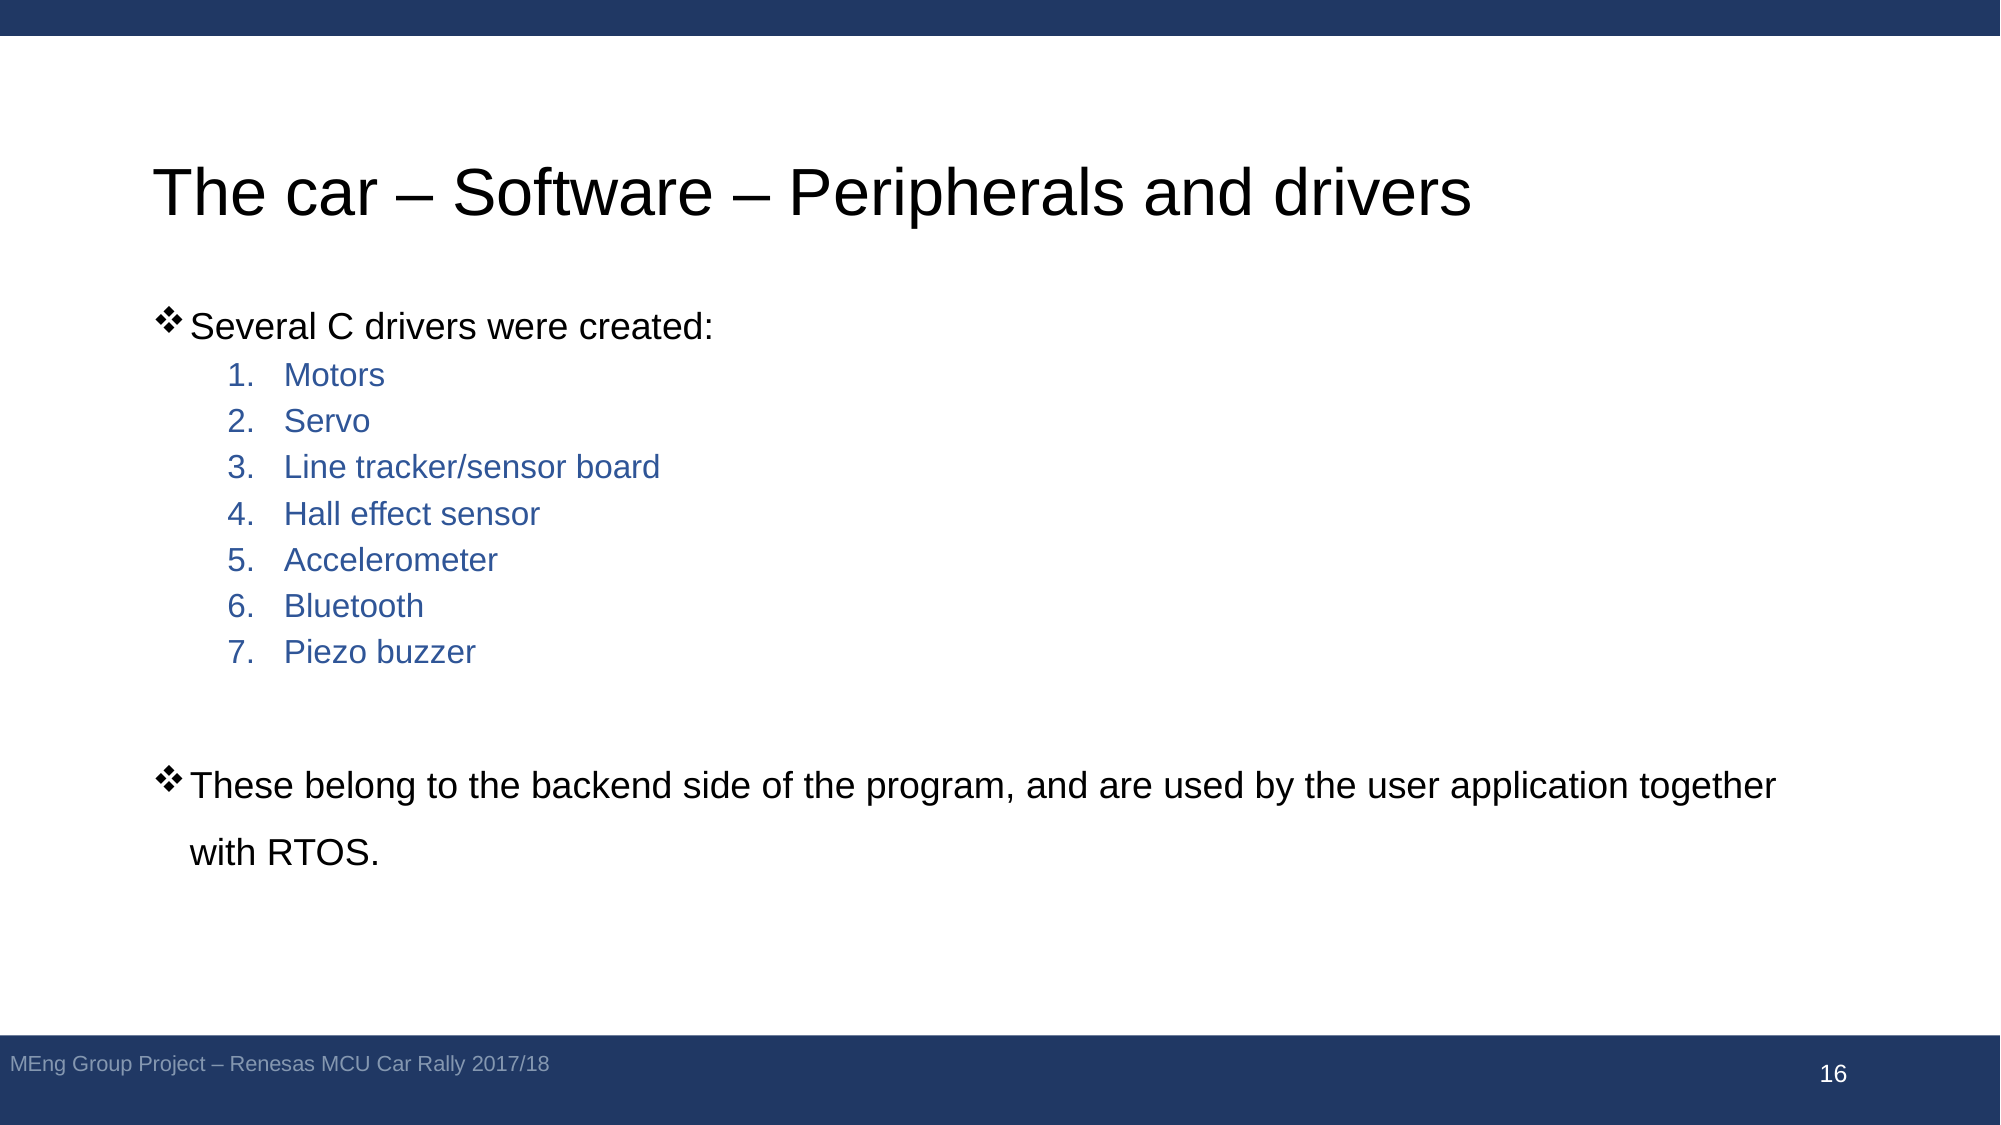

# The car – Software – Peripherals and drivers
Several C drivers were created:
Motors
Servo
Line tracker/sensor board
Hall effect sensor
Accelerometer
Bluetooth
Piezo buzzer

These belong to the backend side of the program, and are used by the user application together with RTOS.

MEng Group Project – Renesas MCU Car Rally 2017/18

16